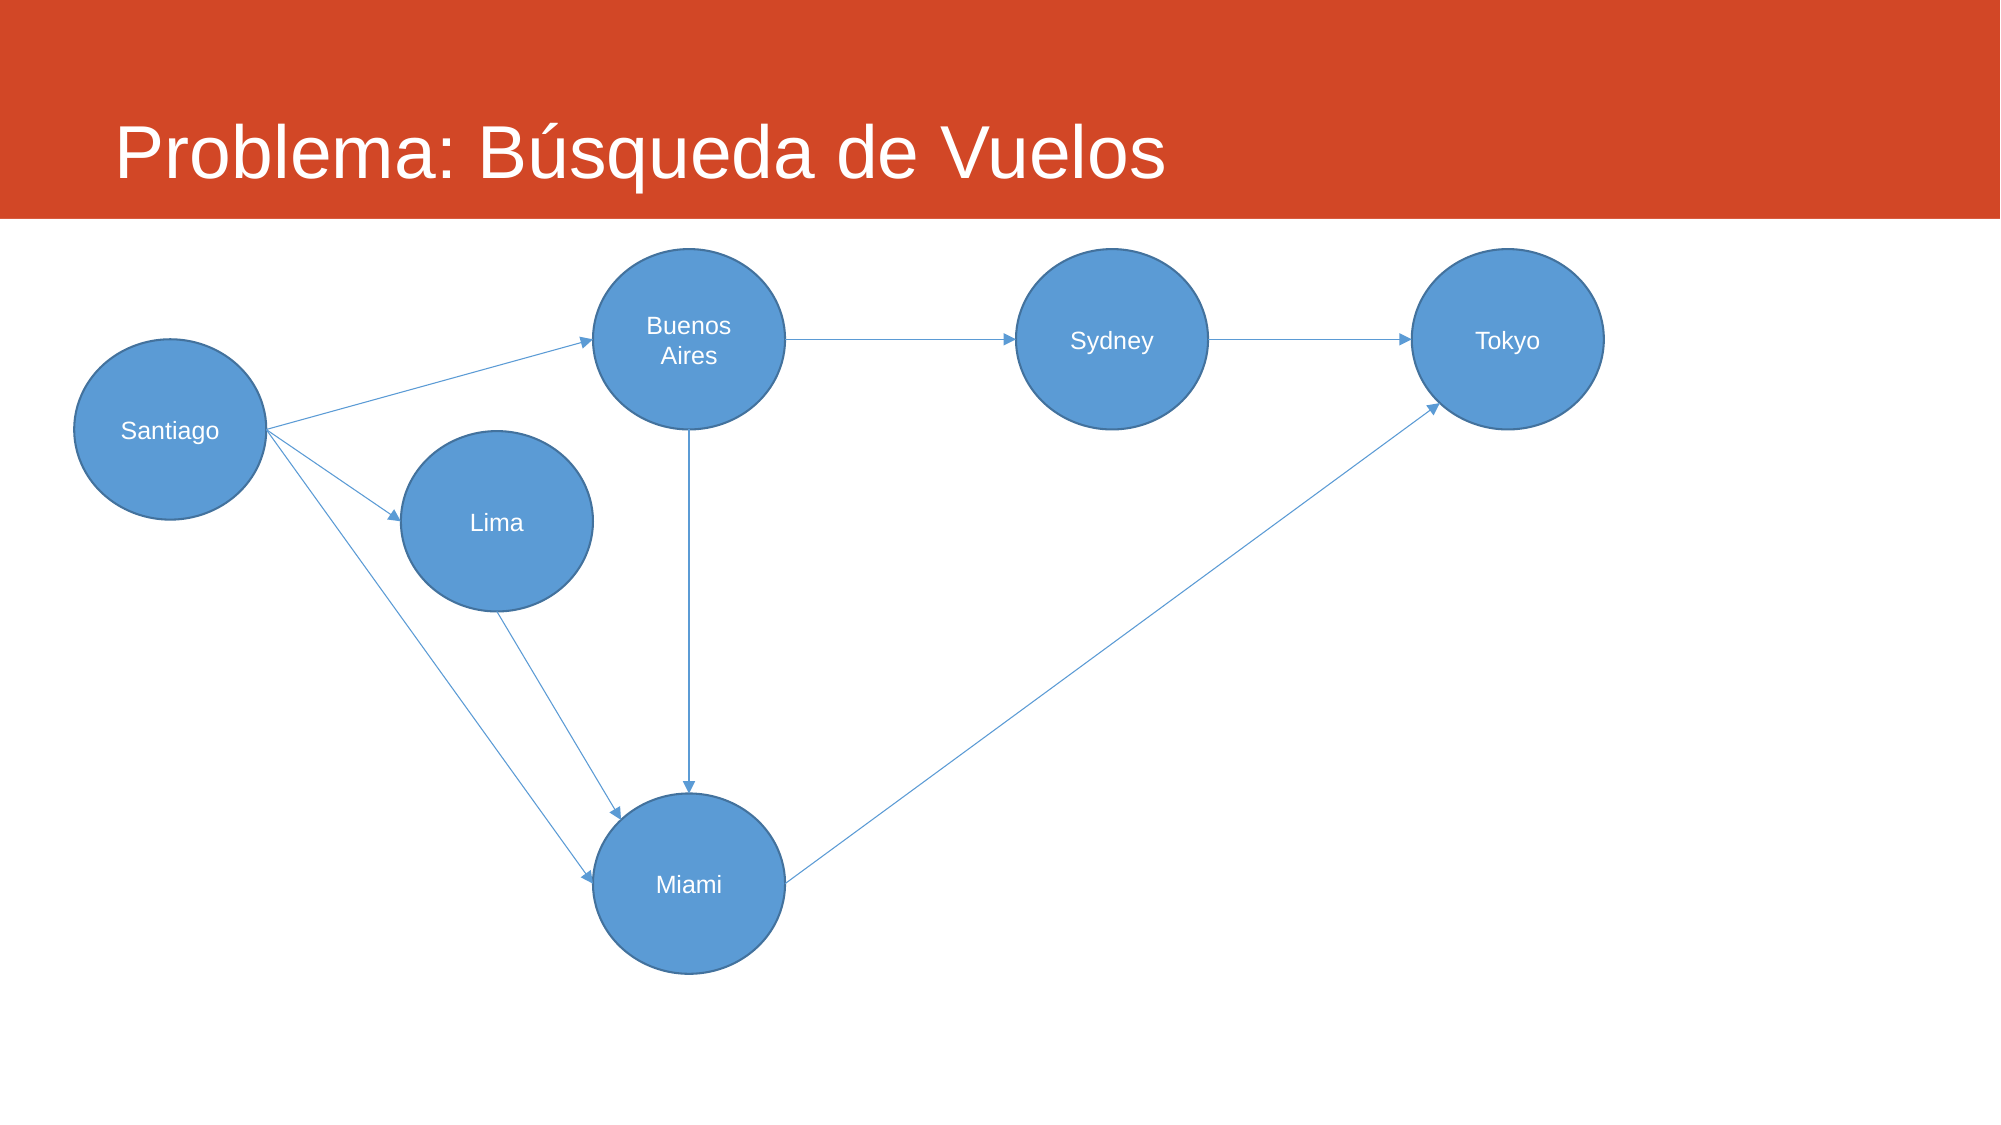

# Problema: Búsqueda de Vuelos
Tokyo
Sydney
Buenos
Aires
Santiago
Lima
Miami